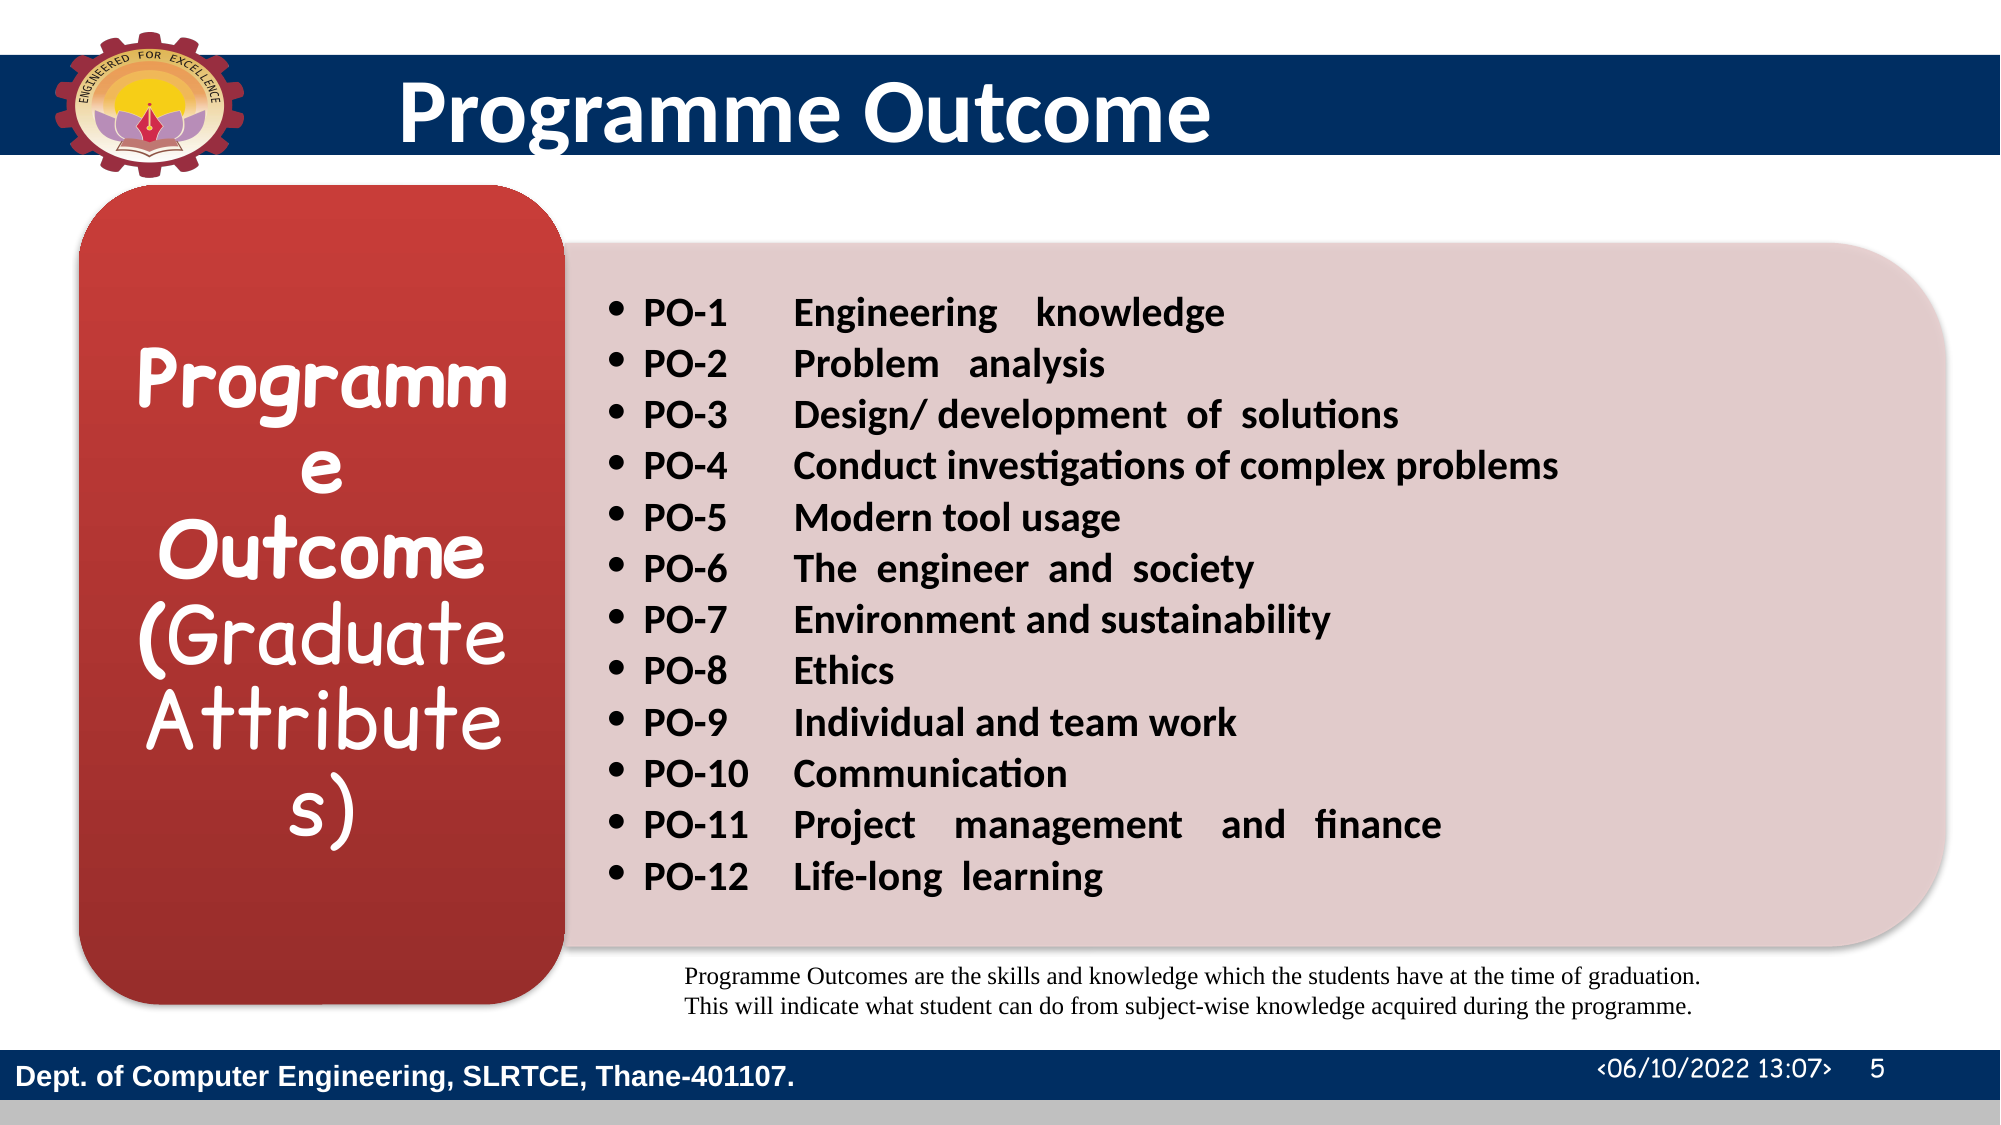

# Programme Outcome

Programme Outcome (Graduate Attributes)
PO-1	Engineering    knowledge
PO-2	Problem   analysis
PO-3	Design/ development  of  solutions
PO-4	Conduct investigations of complex problems
PO-5	Modern tool usage
PO-6	The  engineer  and  society
PO-7	Environment and sustainability
PO-8	Ethics
PO-9	Individual and team work
PO-10	Communication
PO-11	Project    management    and   finance
PO-12	Life-long  learning
Programme Outcomes are the skills and knowledge which the students have at the time of graduation.  This will indicate what student can do from subject-wise knowledge acquired during the programme.
<06/10/2022 13:07>     5